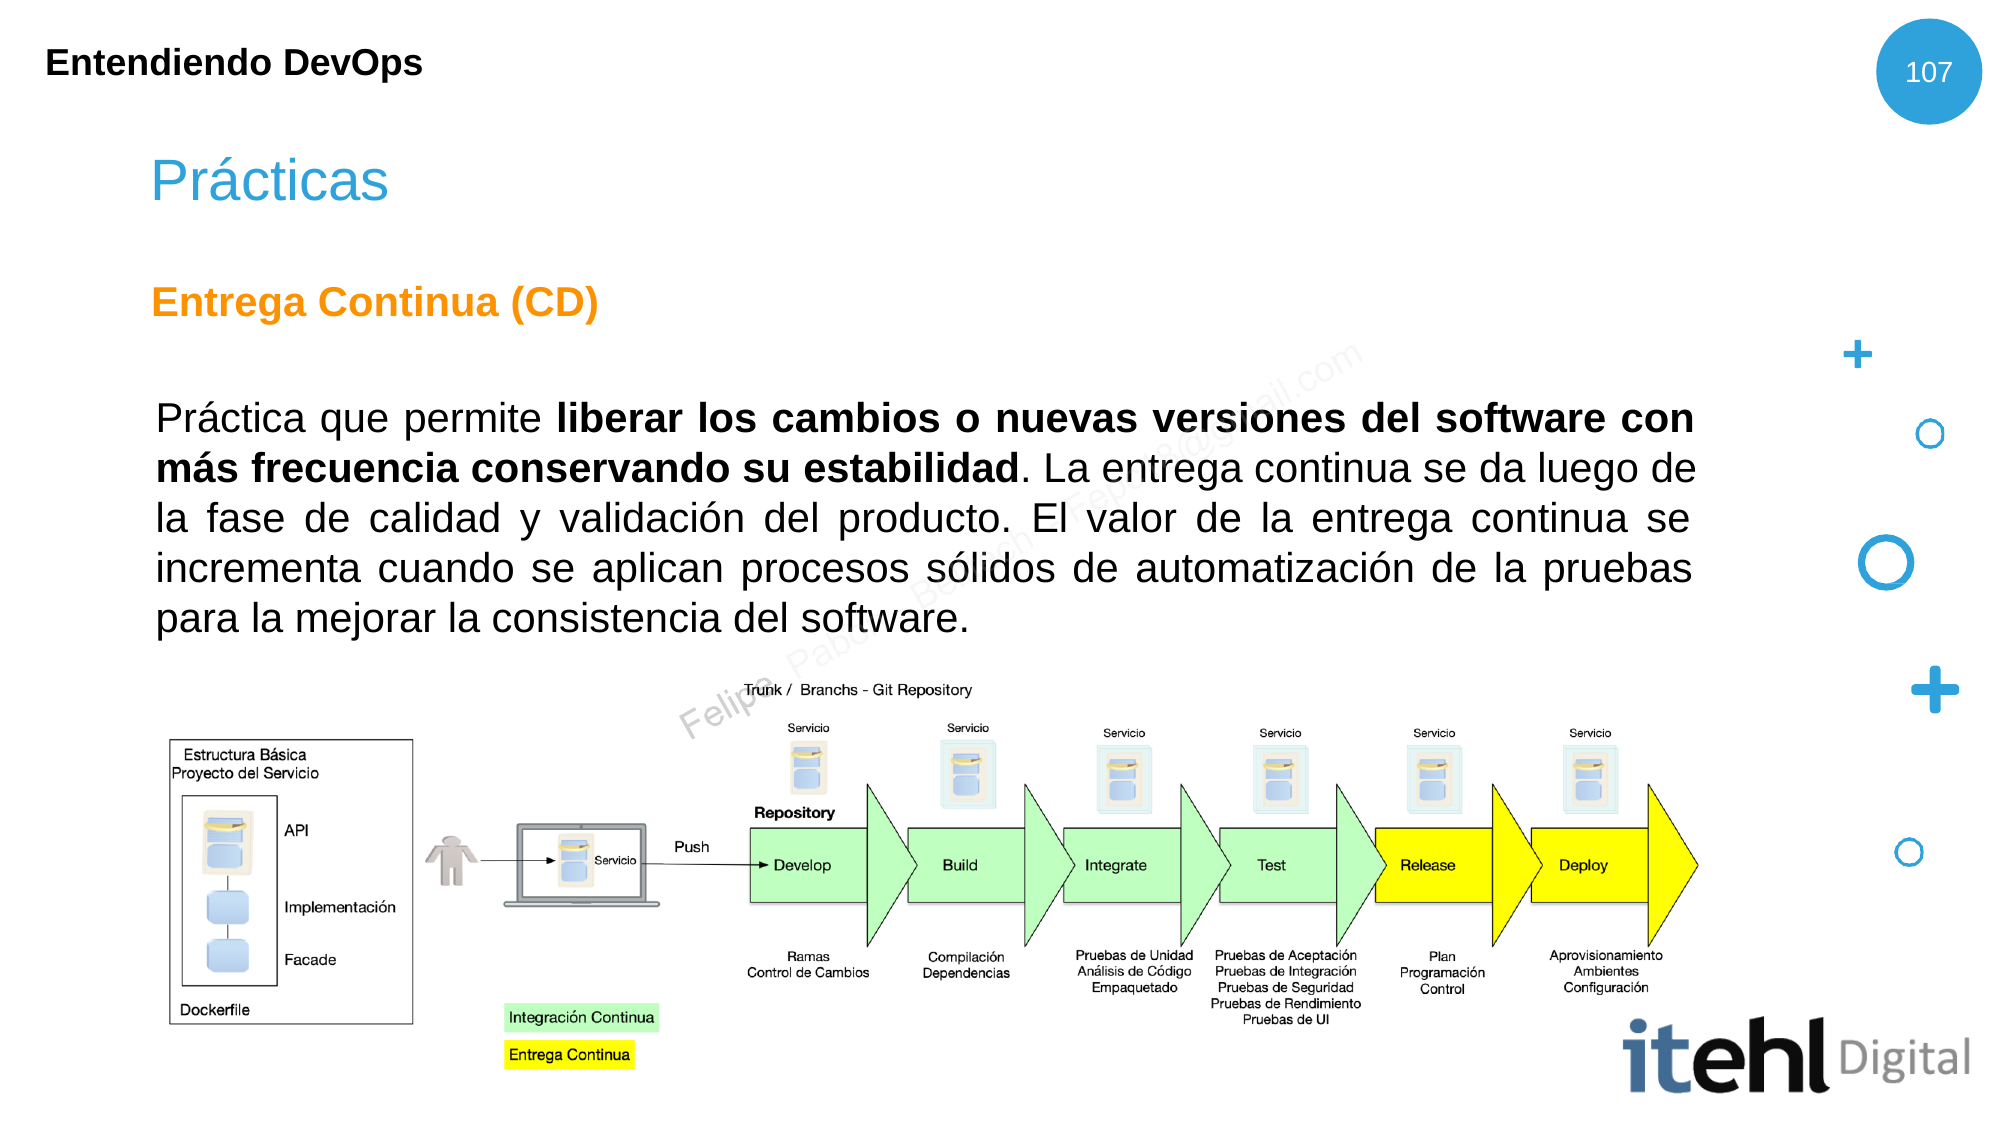

Entendiendo DevOps
107
# Prácticas
Entrega Continua (CD)

Práctica que permite liberar los cambios o nuevas versiones del software con  más frecuencia conservando su estabilidad. La entrega continua se da luego de  la fase de calidad y validación del producto. El valor de la entrega continua se  incrementa cuando se aplican procesos sólidos de automatización de la pruebas  para la mejorar la consistencia del software.